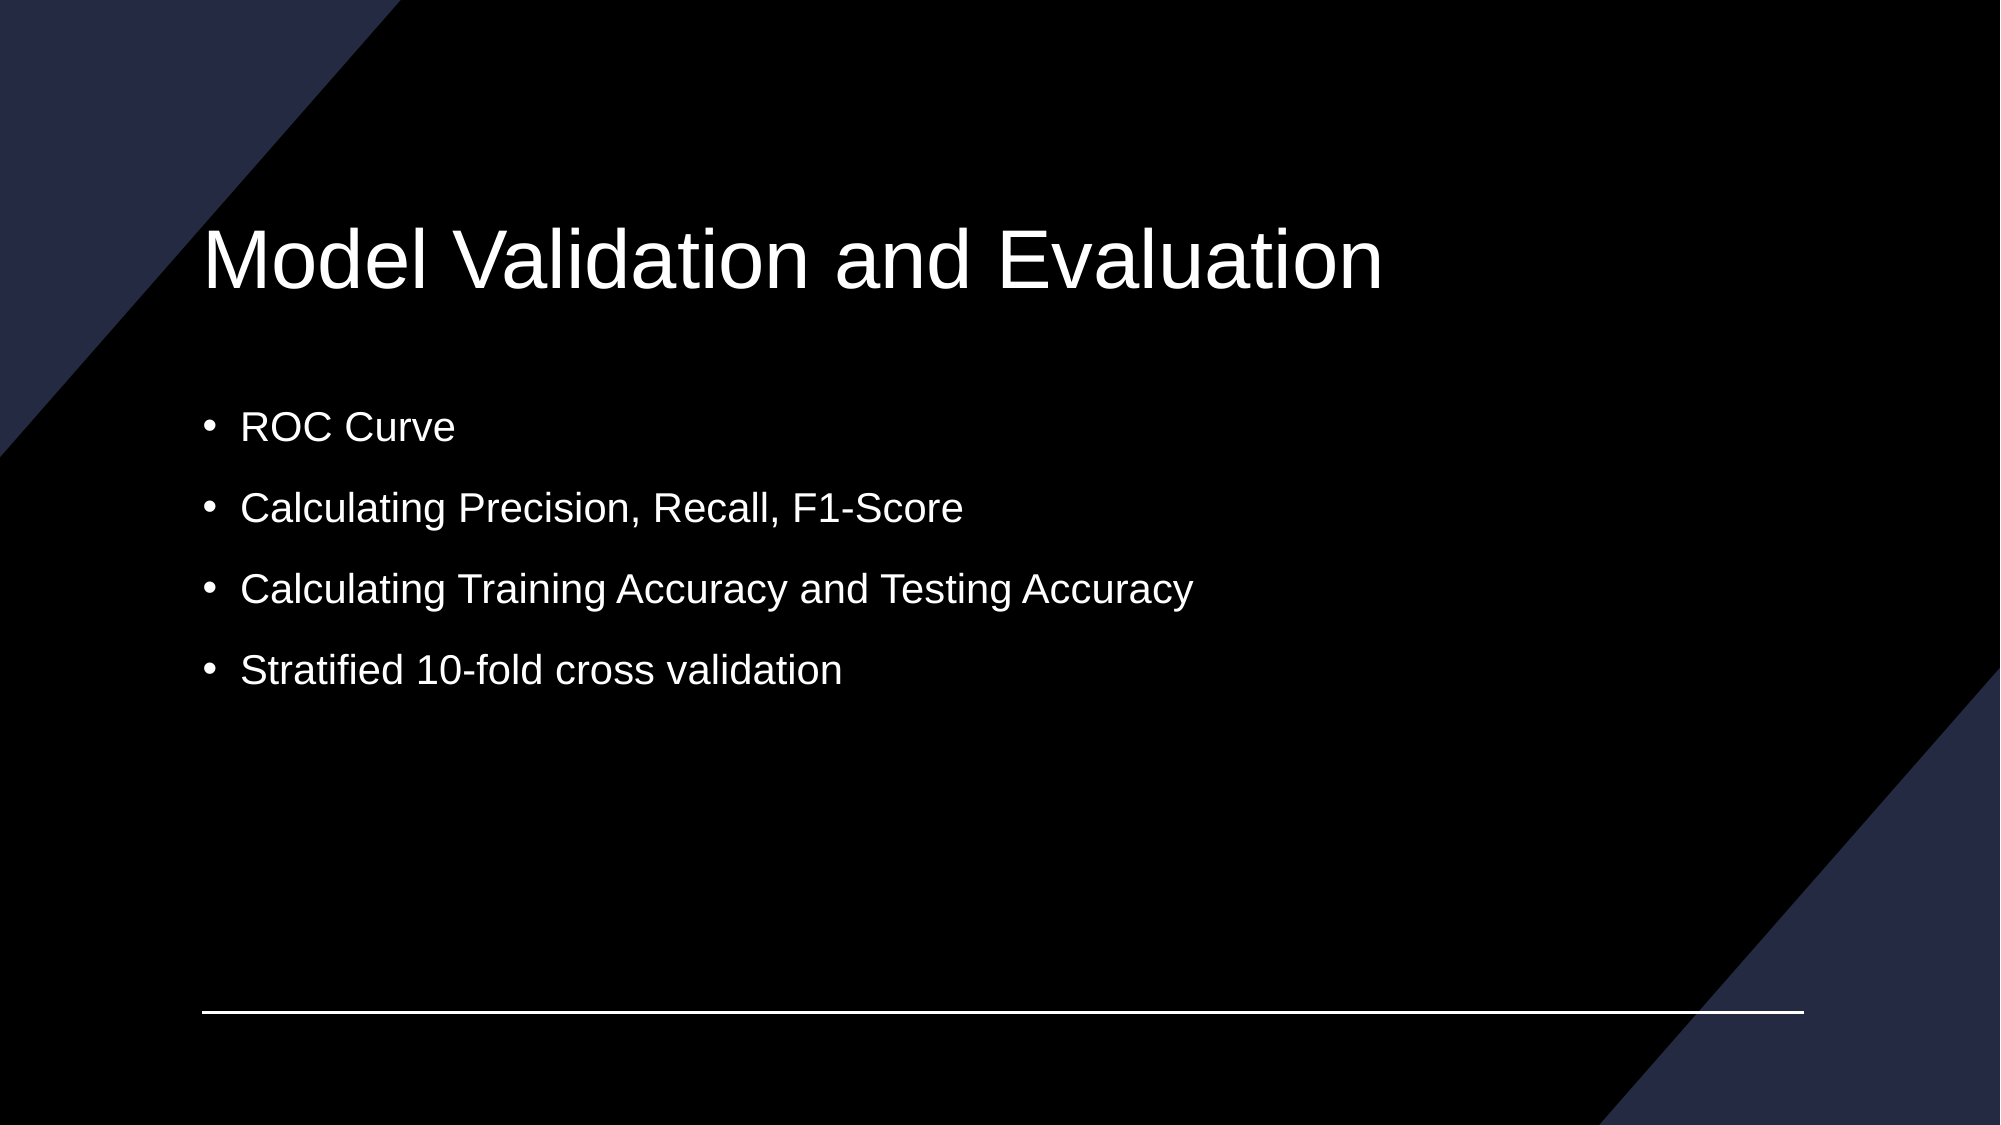

# Model Validation and Evaluation
ROC Curve
Calculating Precision, Recall, F1-Score
Calculating Training Accuracy and Testing Accuracy
Stratified 10-fold cross validation